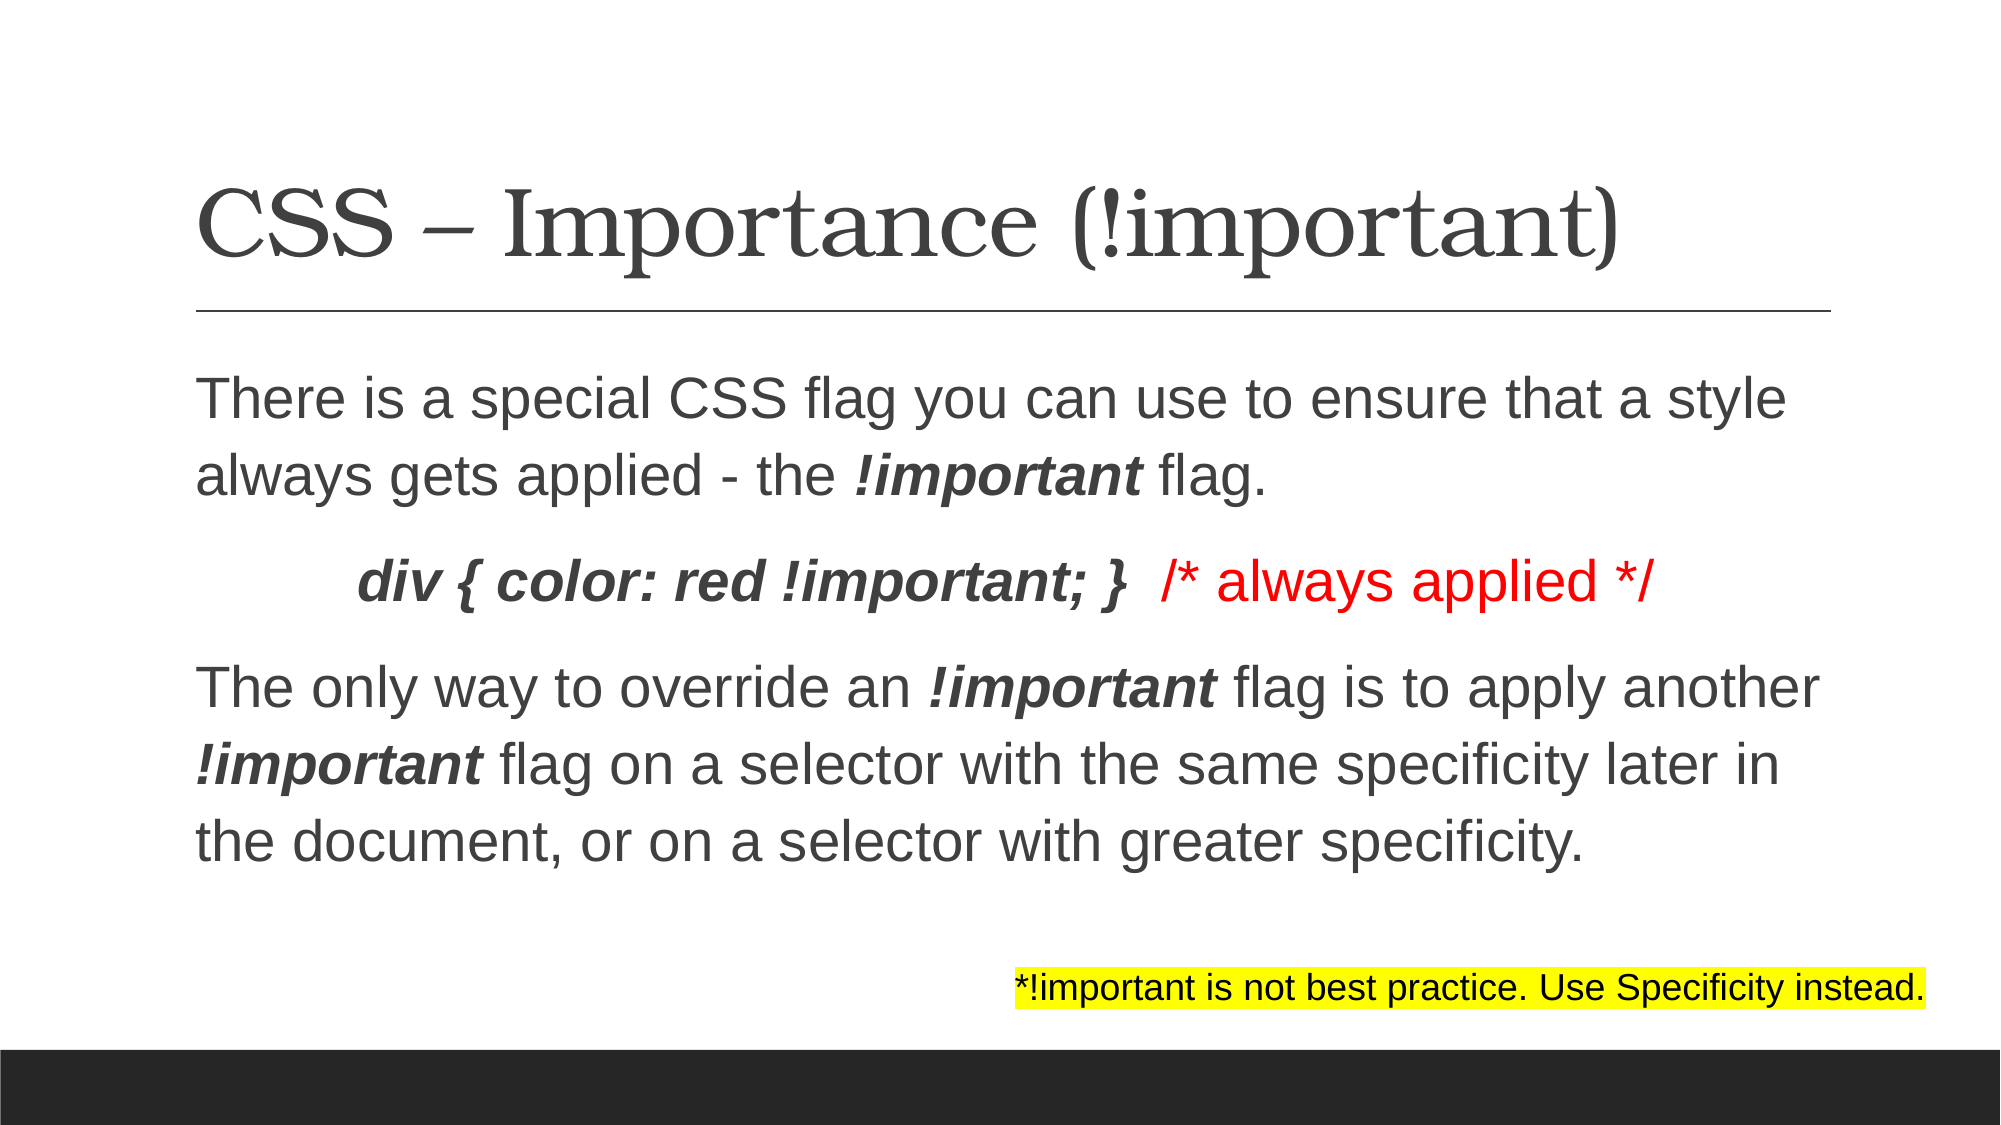

# CSS – Importance (!important)
There is a special CSS flag you can use to ensure that a style always gets applied - the !important flag.
          div { color: red !important; }  /* always applied */
The only way to override an !important flag is to apply another !important flag on a selector with the same specificity later in the document, or on a selector with greater specificity.
*!important is not best practice. Use Specificity instead.